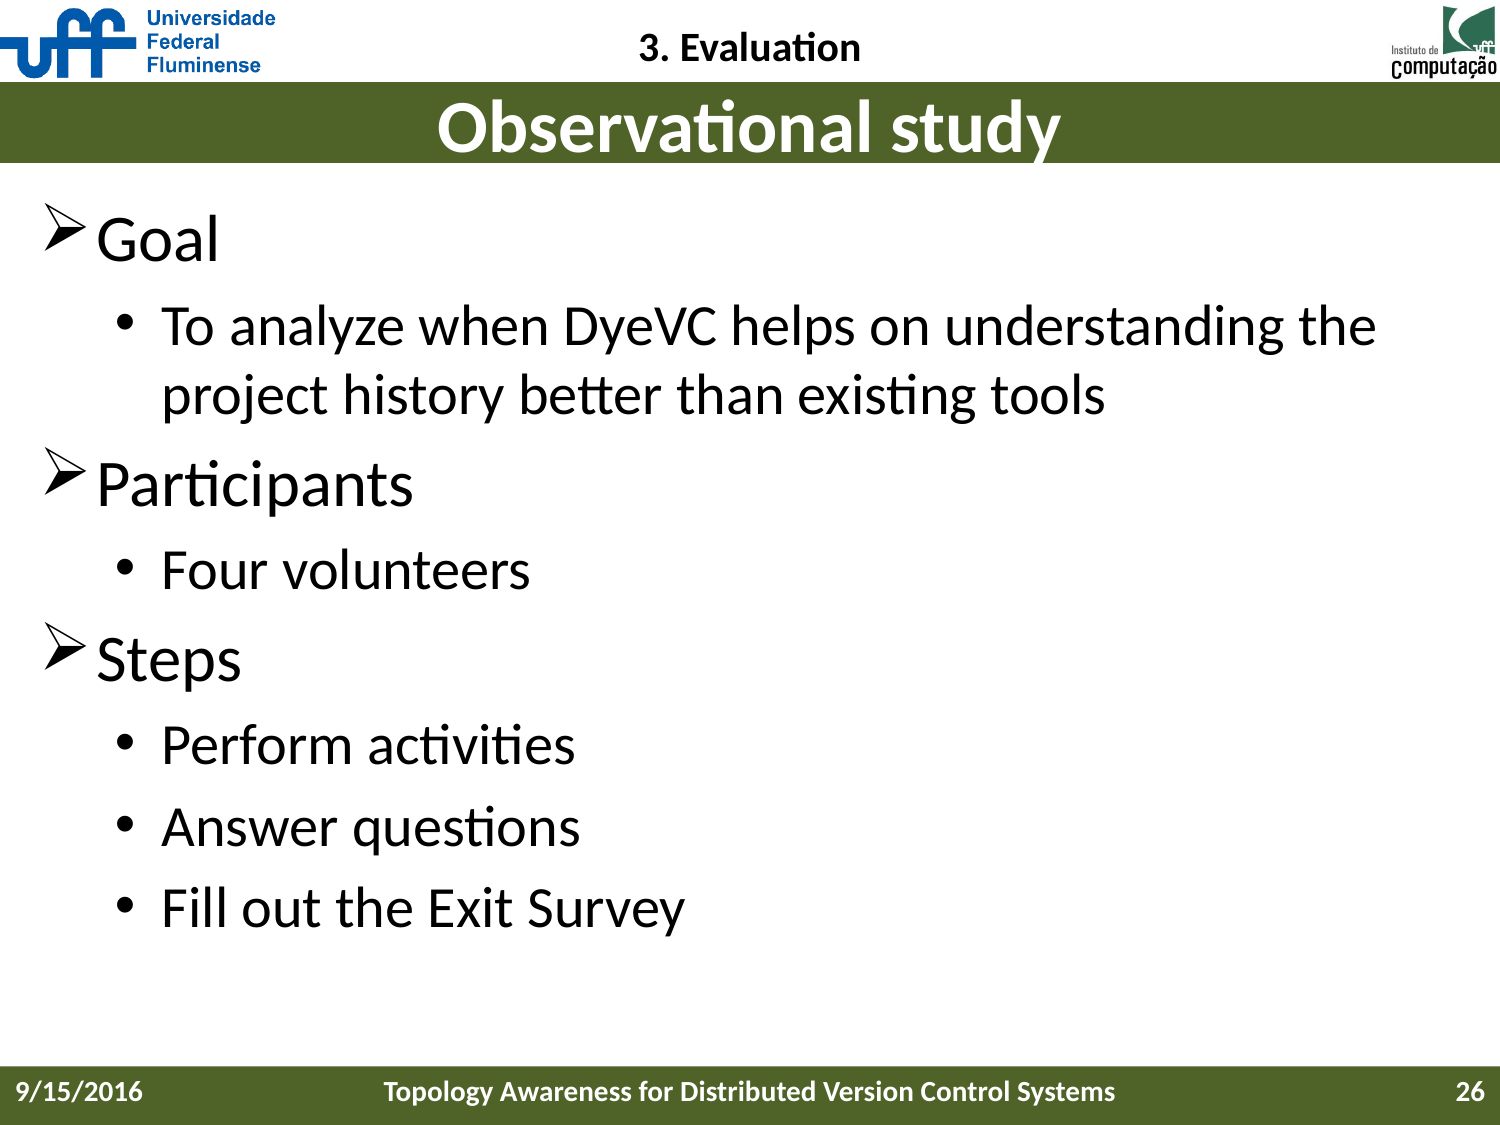

3. Evaluation
# Observational study
Goal
To analyze when DyeVC helps on understanding the project history better than existing tools
Participants
Four volunteers
Steps
Perform activities
Answer questions
Fill out the Exit Survey
9/15/2016
Topology Awareness for Distributed Version Control Systems
26